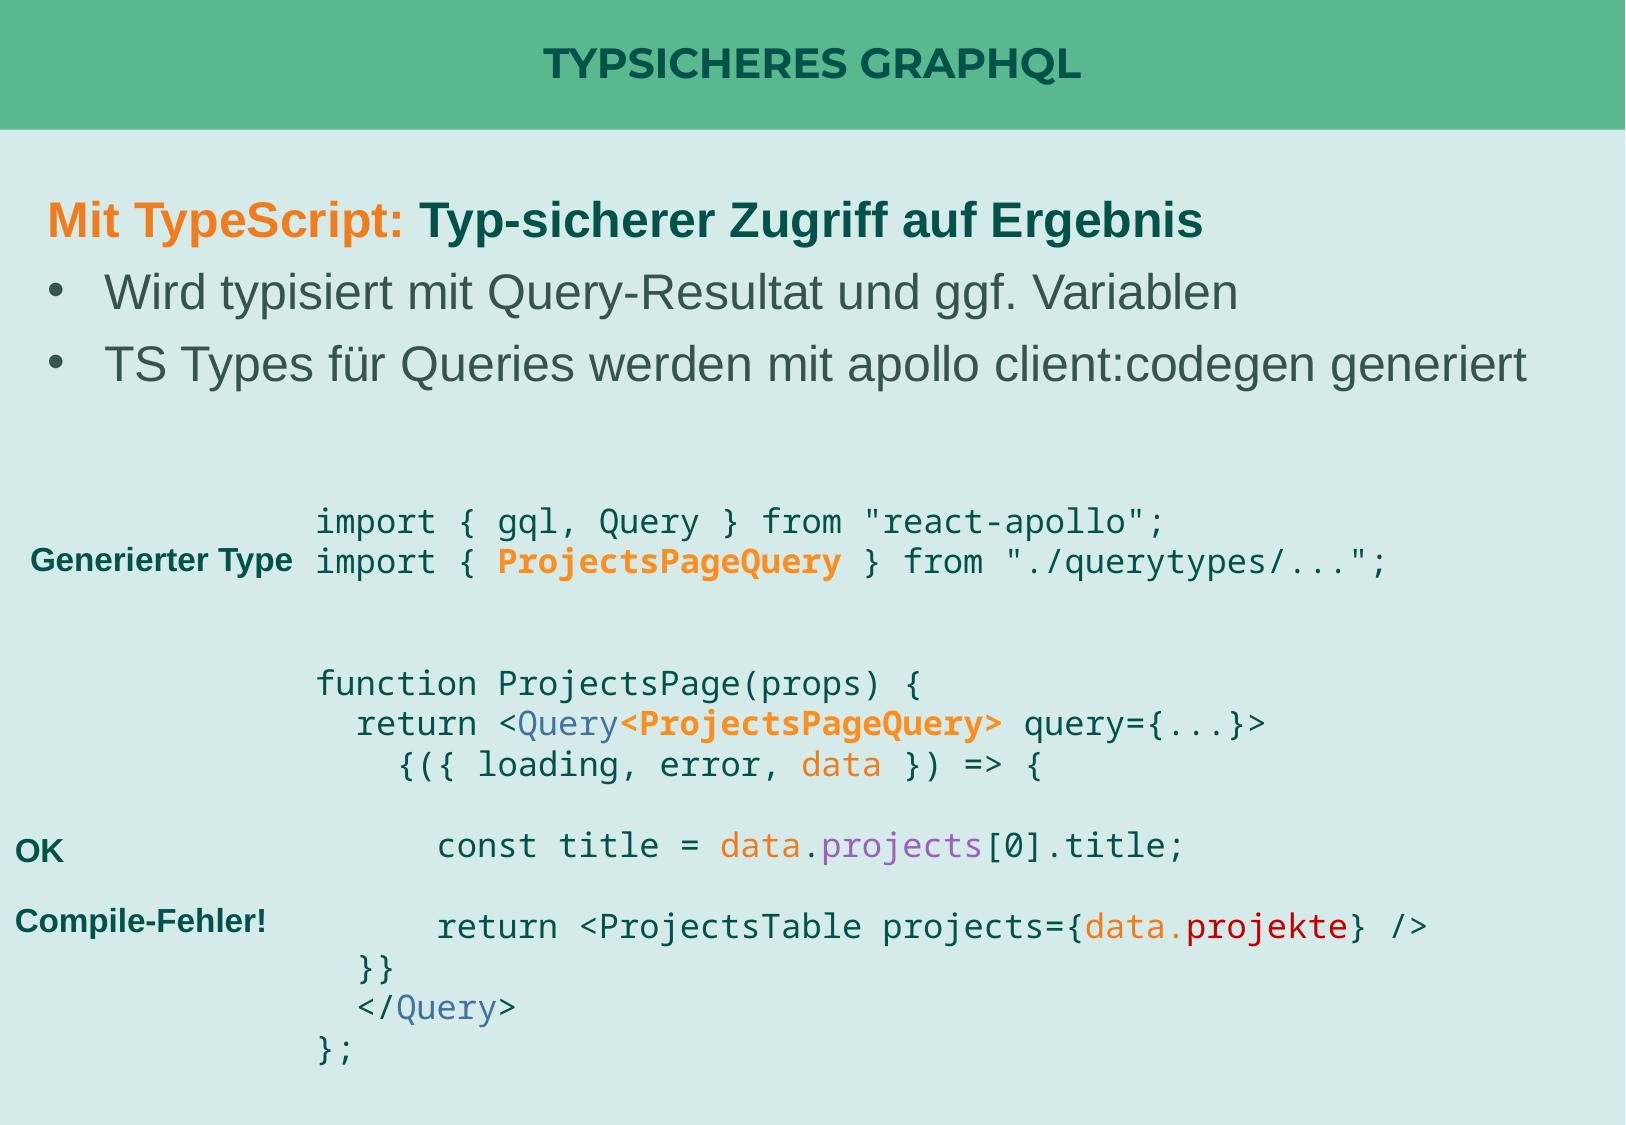

# Typsicheres GraphQL
Mit TypeScript: Typ-sicherer Zugriff auf Ergebnis
Wird typisiert mit Query-Resultat und ggf. Variablen
TS Types für Queries werden mit apollo client:codegen generiert
import { gql, Query } from "react-apollo";
import { ProjectsPageQuery } from "./querytypes/...";

function ProjectsPage(props) {
  return <Query<ProjectsPageQuery> query={...}>
    {({ loading, error, data }) => {

      const title = data.projects[0].title;

      return <ProjectsTable projects={data.projekte} />
  }}
  </Query>
};
Generierter Type
OK
Compile-Fehler!